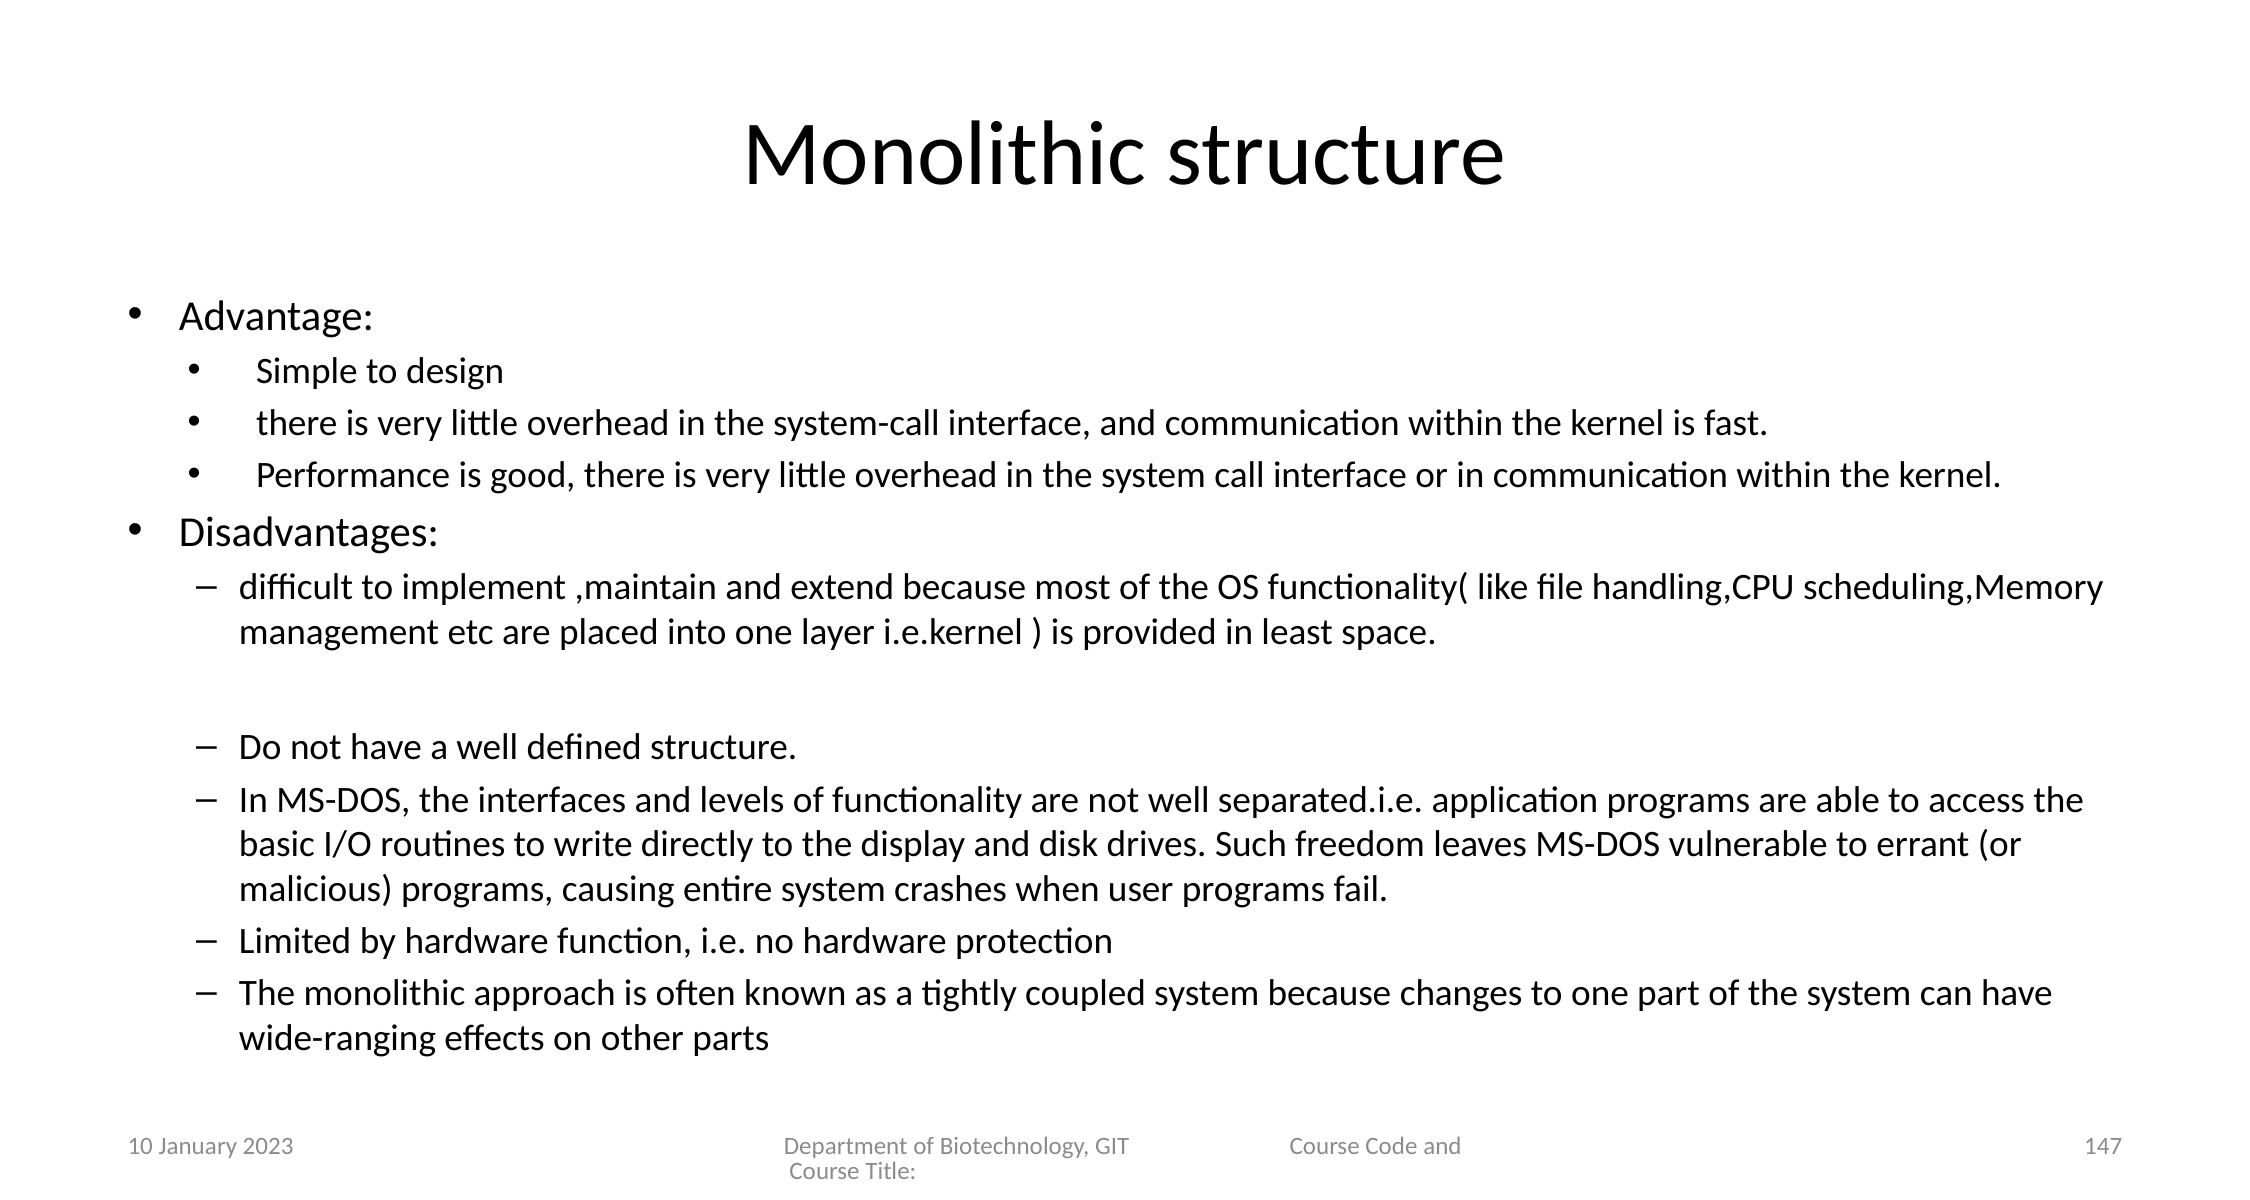

# Monolithic structure
Advantage:
Simple to design
there is very little overhead in the system-call interface, and communication within the kernel is fast.
Performance is good, there is very little overhead in the system call interface or in communication within the kernel.
Disadvantages:
difficult to implement ,maintain and extend because most of the OS functionality( like file handling,CPU scheduling,Memory management etc are placed into one layer i.e.kernel ) is provided in least space.

Do not have a well defined structure.
In MS-DOS, the interfaces and levels of functionality are not well separated.i.e. application programs are able to access the basic I/O routines to write directly to the display and disk drives. Such freedom leaves MS-DOS vulnerable to errant (or malicious) programs, causing entire system crashes when user programs fail.
Limited by hardware function, i.e. no hardware protection
The monolithic approach is often known as a tightly coupled system because changes to one part of the system can have wide-ranging effects on other parts

10 January 2023
Department of Biotechnology, GIT                            Course Code and Course Title:
147